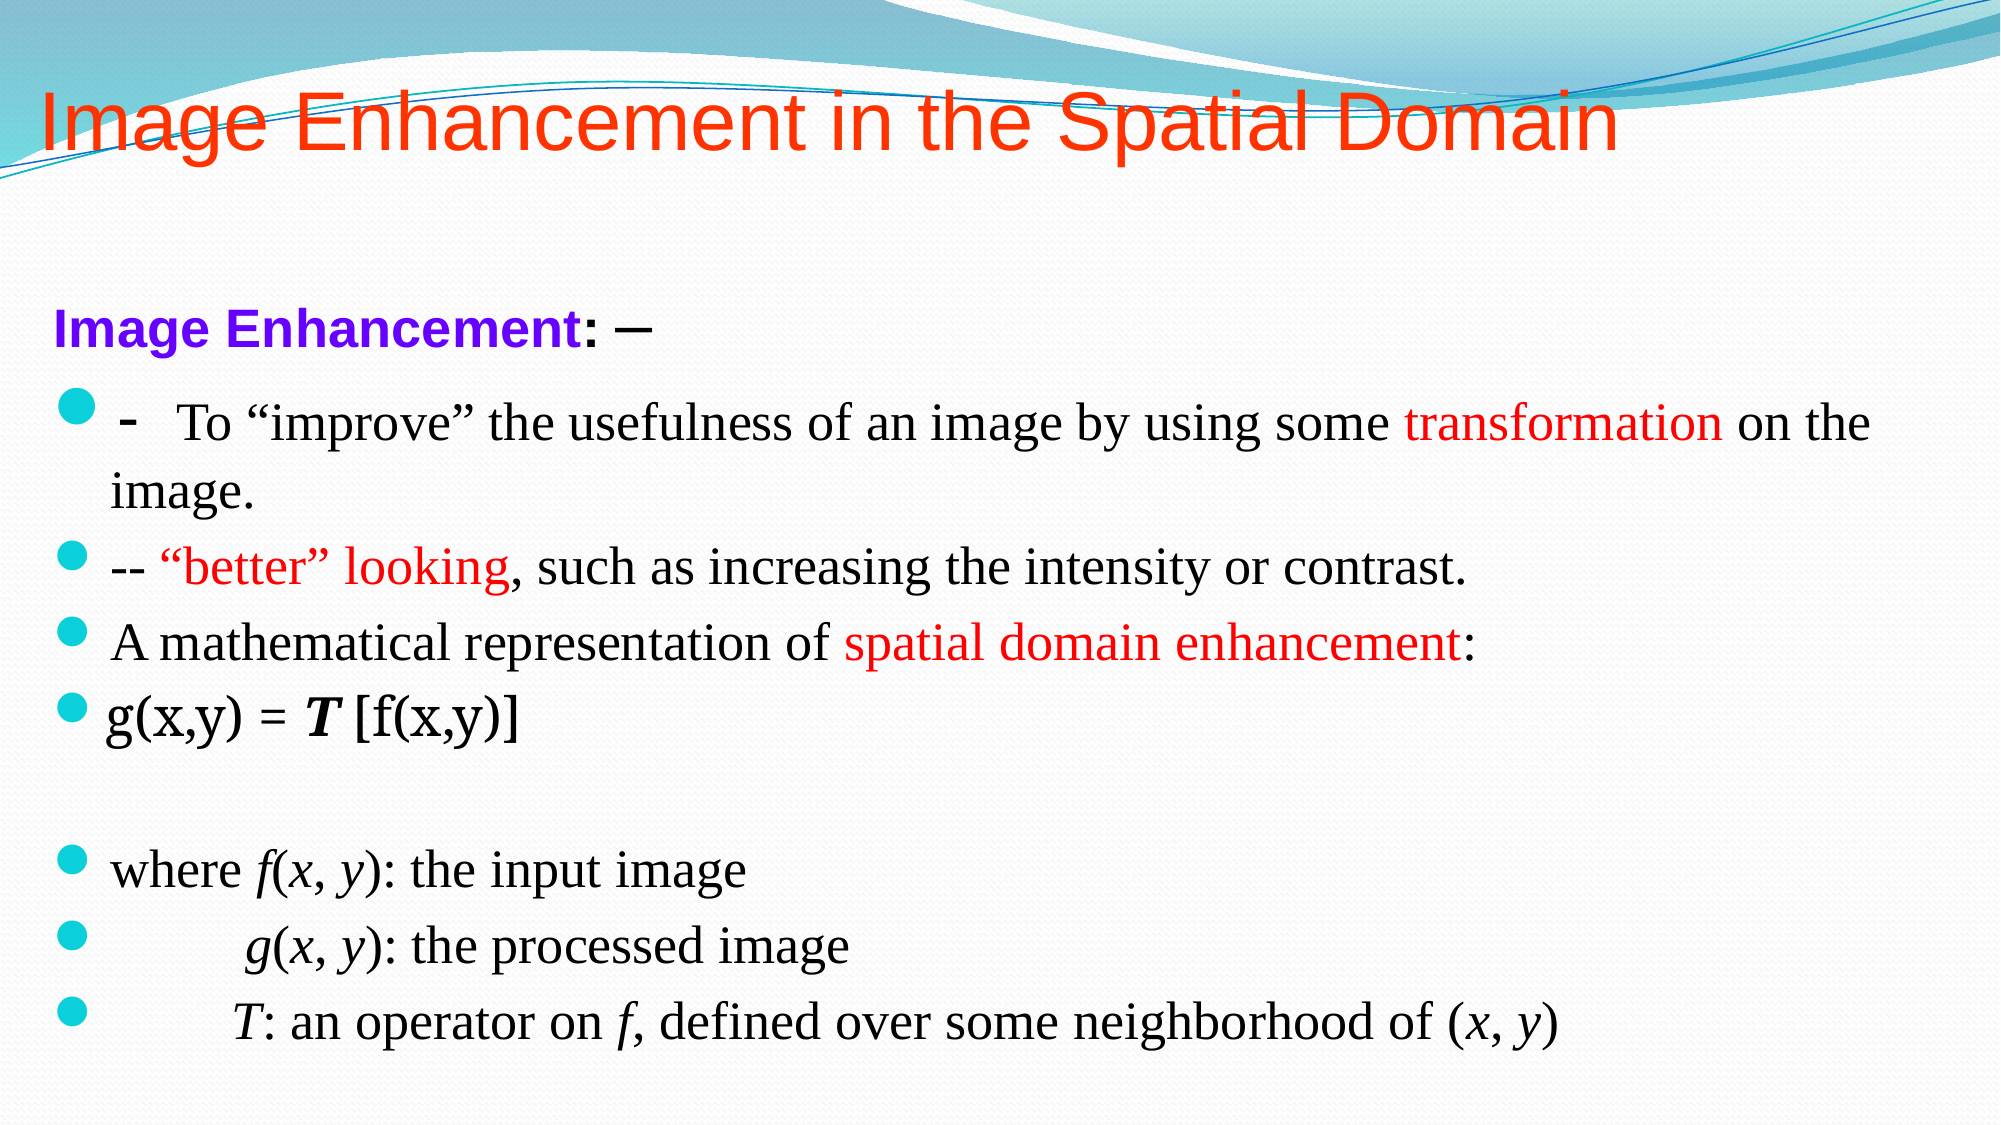

# Image Enhancement in the Spatial Domain

Image Enhancement: –
-  To “improve” the usefulness of an image by using some transformation on the image.
-- “better” looking, such as increasing the intensity or contrast.
A mathematical representation of spatial domain enhancement:
g(x,y) = T [f(x,y)]

where f(x, y): the input image
          g(x, y): the processed image
         T: an operator on f, defined over some neighborhood of (x, y)